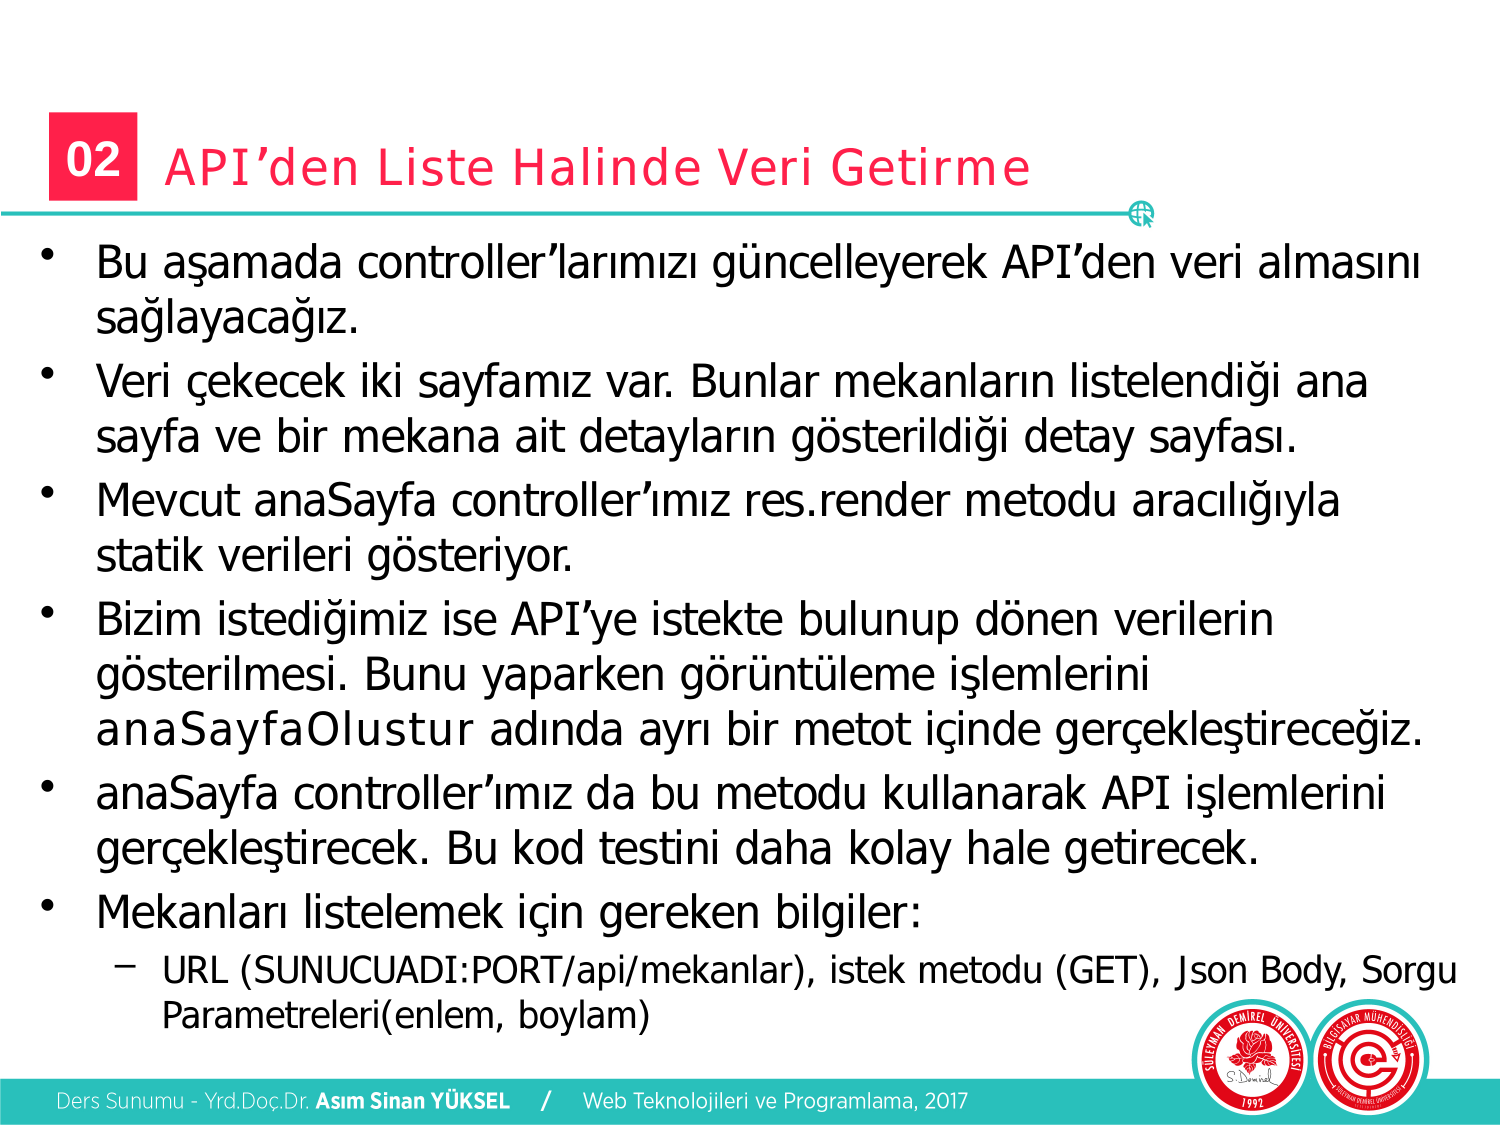

02
# API’den Liste Halinde Veri Getirme
Bu aşamada controller’larımızı güncelleyerek API’den veri almasını sağlayacağız.
Veri çekecek iki sayfamız var. Bunlar mekanların listelendiği ana sayfa ve bir mekana ait detayların gösterildiği detay sayfası.
Mevcut anaSayfa controller’ımız res.render metodu aracılığıyla statik verileri gösteriyor.
Bizim istediğimiz ise API’ye istekte bulunup dönen verilerin gösterilmesi. Bunu yaparken görüntüleme işlemlerini anaSayfaOlustur adında ayrı bir metot içinde gerçekleştireceğiz.
anaSayfa controller’ımız da bu metodu kullanarak API işlemlerini gerçekleştirecek. Bu kod testini daha kolay hale getirecek.
Mekanları listelemek için gereken bilgiler:
URL (SUNUCUADI:PORT/api/mekanlar), istek metodu (GET), Json Body, Sorgu Parametreleri(enlem, boylam)